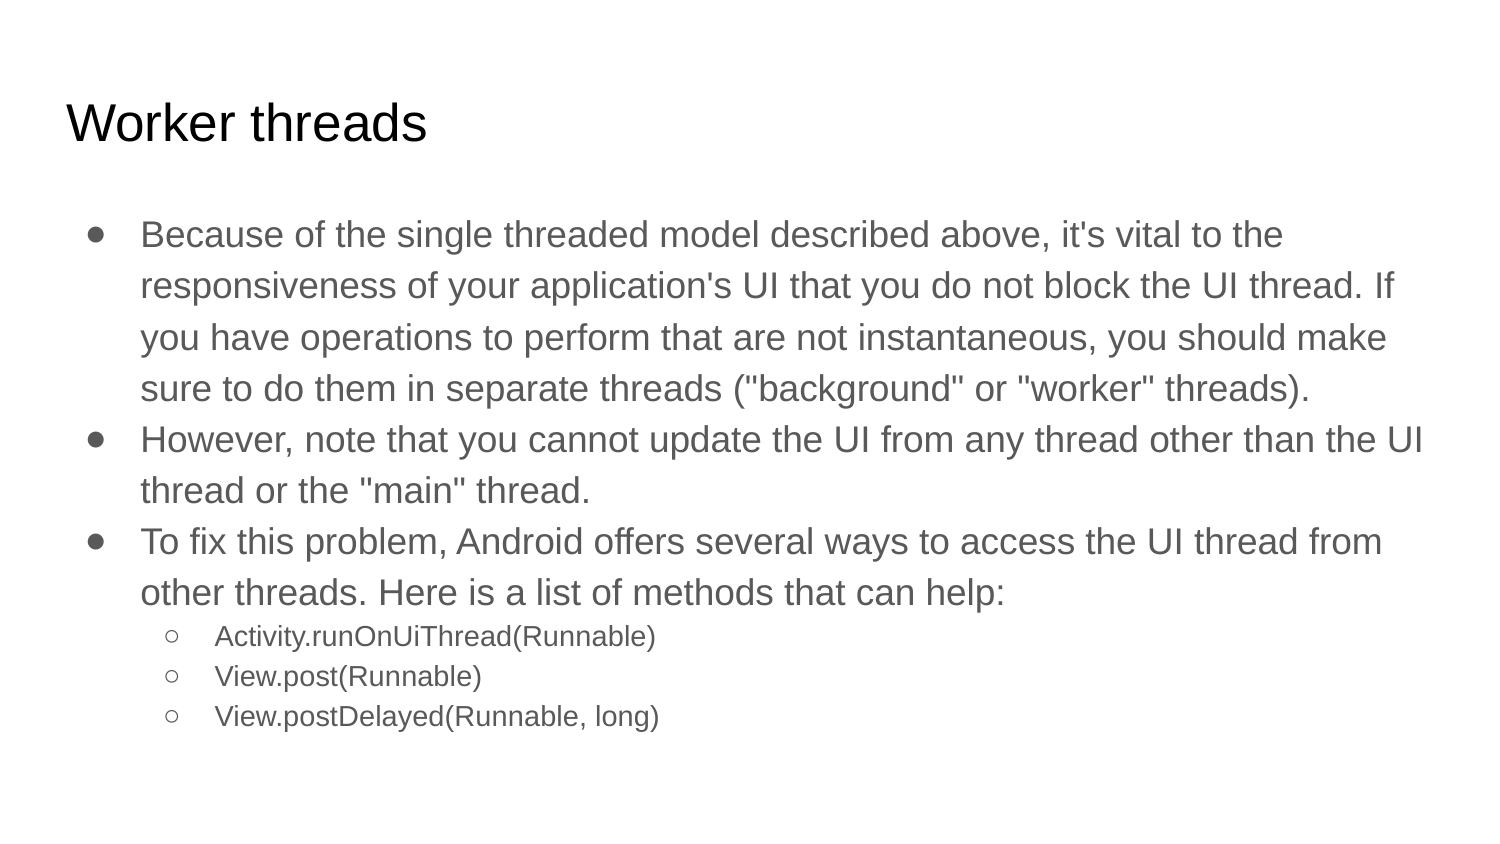

# Worker threads
Because of the single threaded model described above, it's vital to the responsiveness of your application's UI that you do not block the UI thread. If you have operations to perform that are not instantaneous, you should make sure to do them in separate threads ("background" or "worker" threads).
However, note that you cannot update the UI from any thread other than the UI thread or the "main" thread.
To fix this problem, Android offers several ways to access the UI thread from other threads. Here is a list of methods that can help:
Activity.runOnUiThread(Runnable)
View.post(Runnable)
View.postDelayed(Runnable, long)